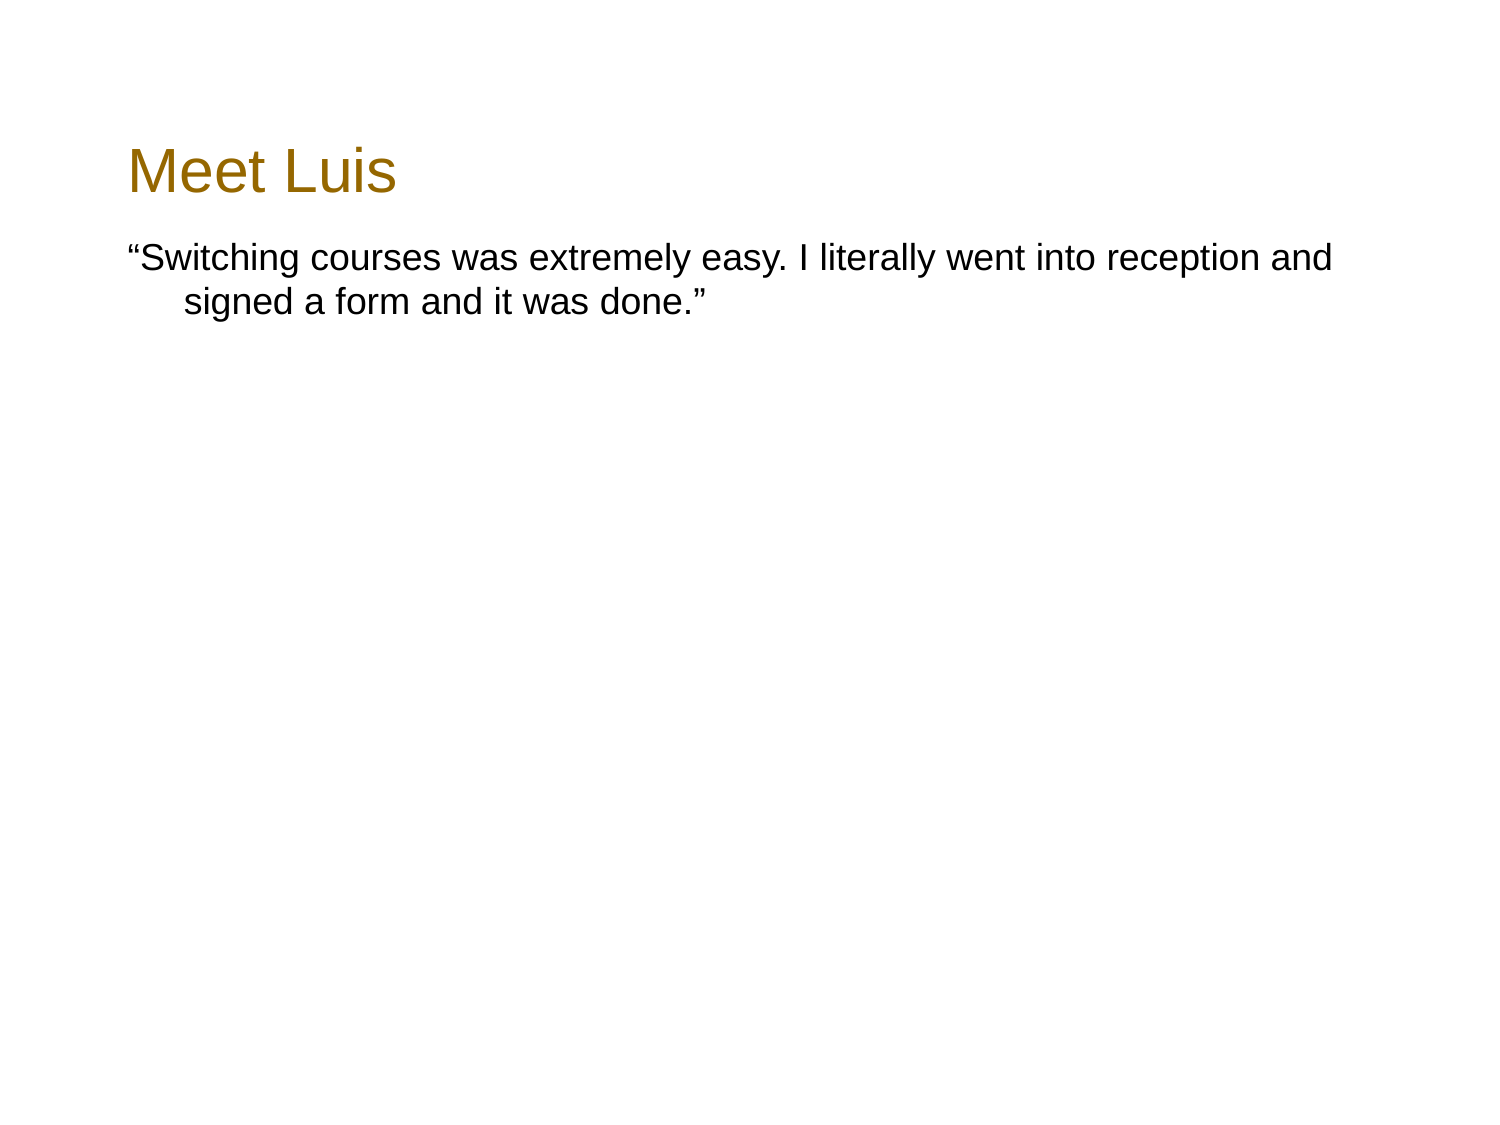

# Meet Luis
“Switching courses was extremely easy. I literally went into reception and signed a form and it was done.”